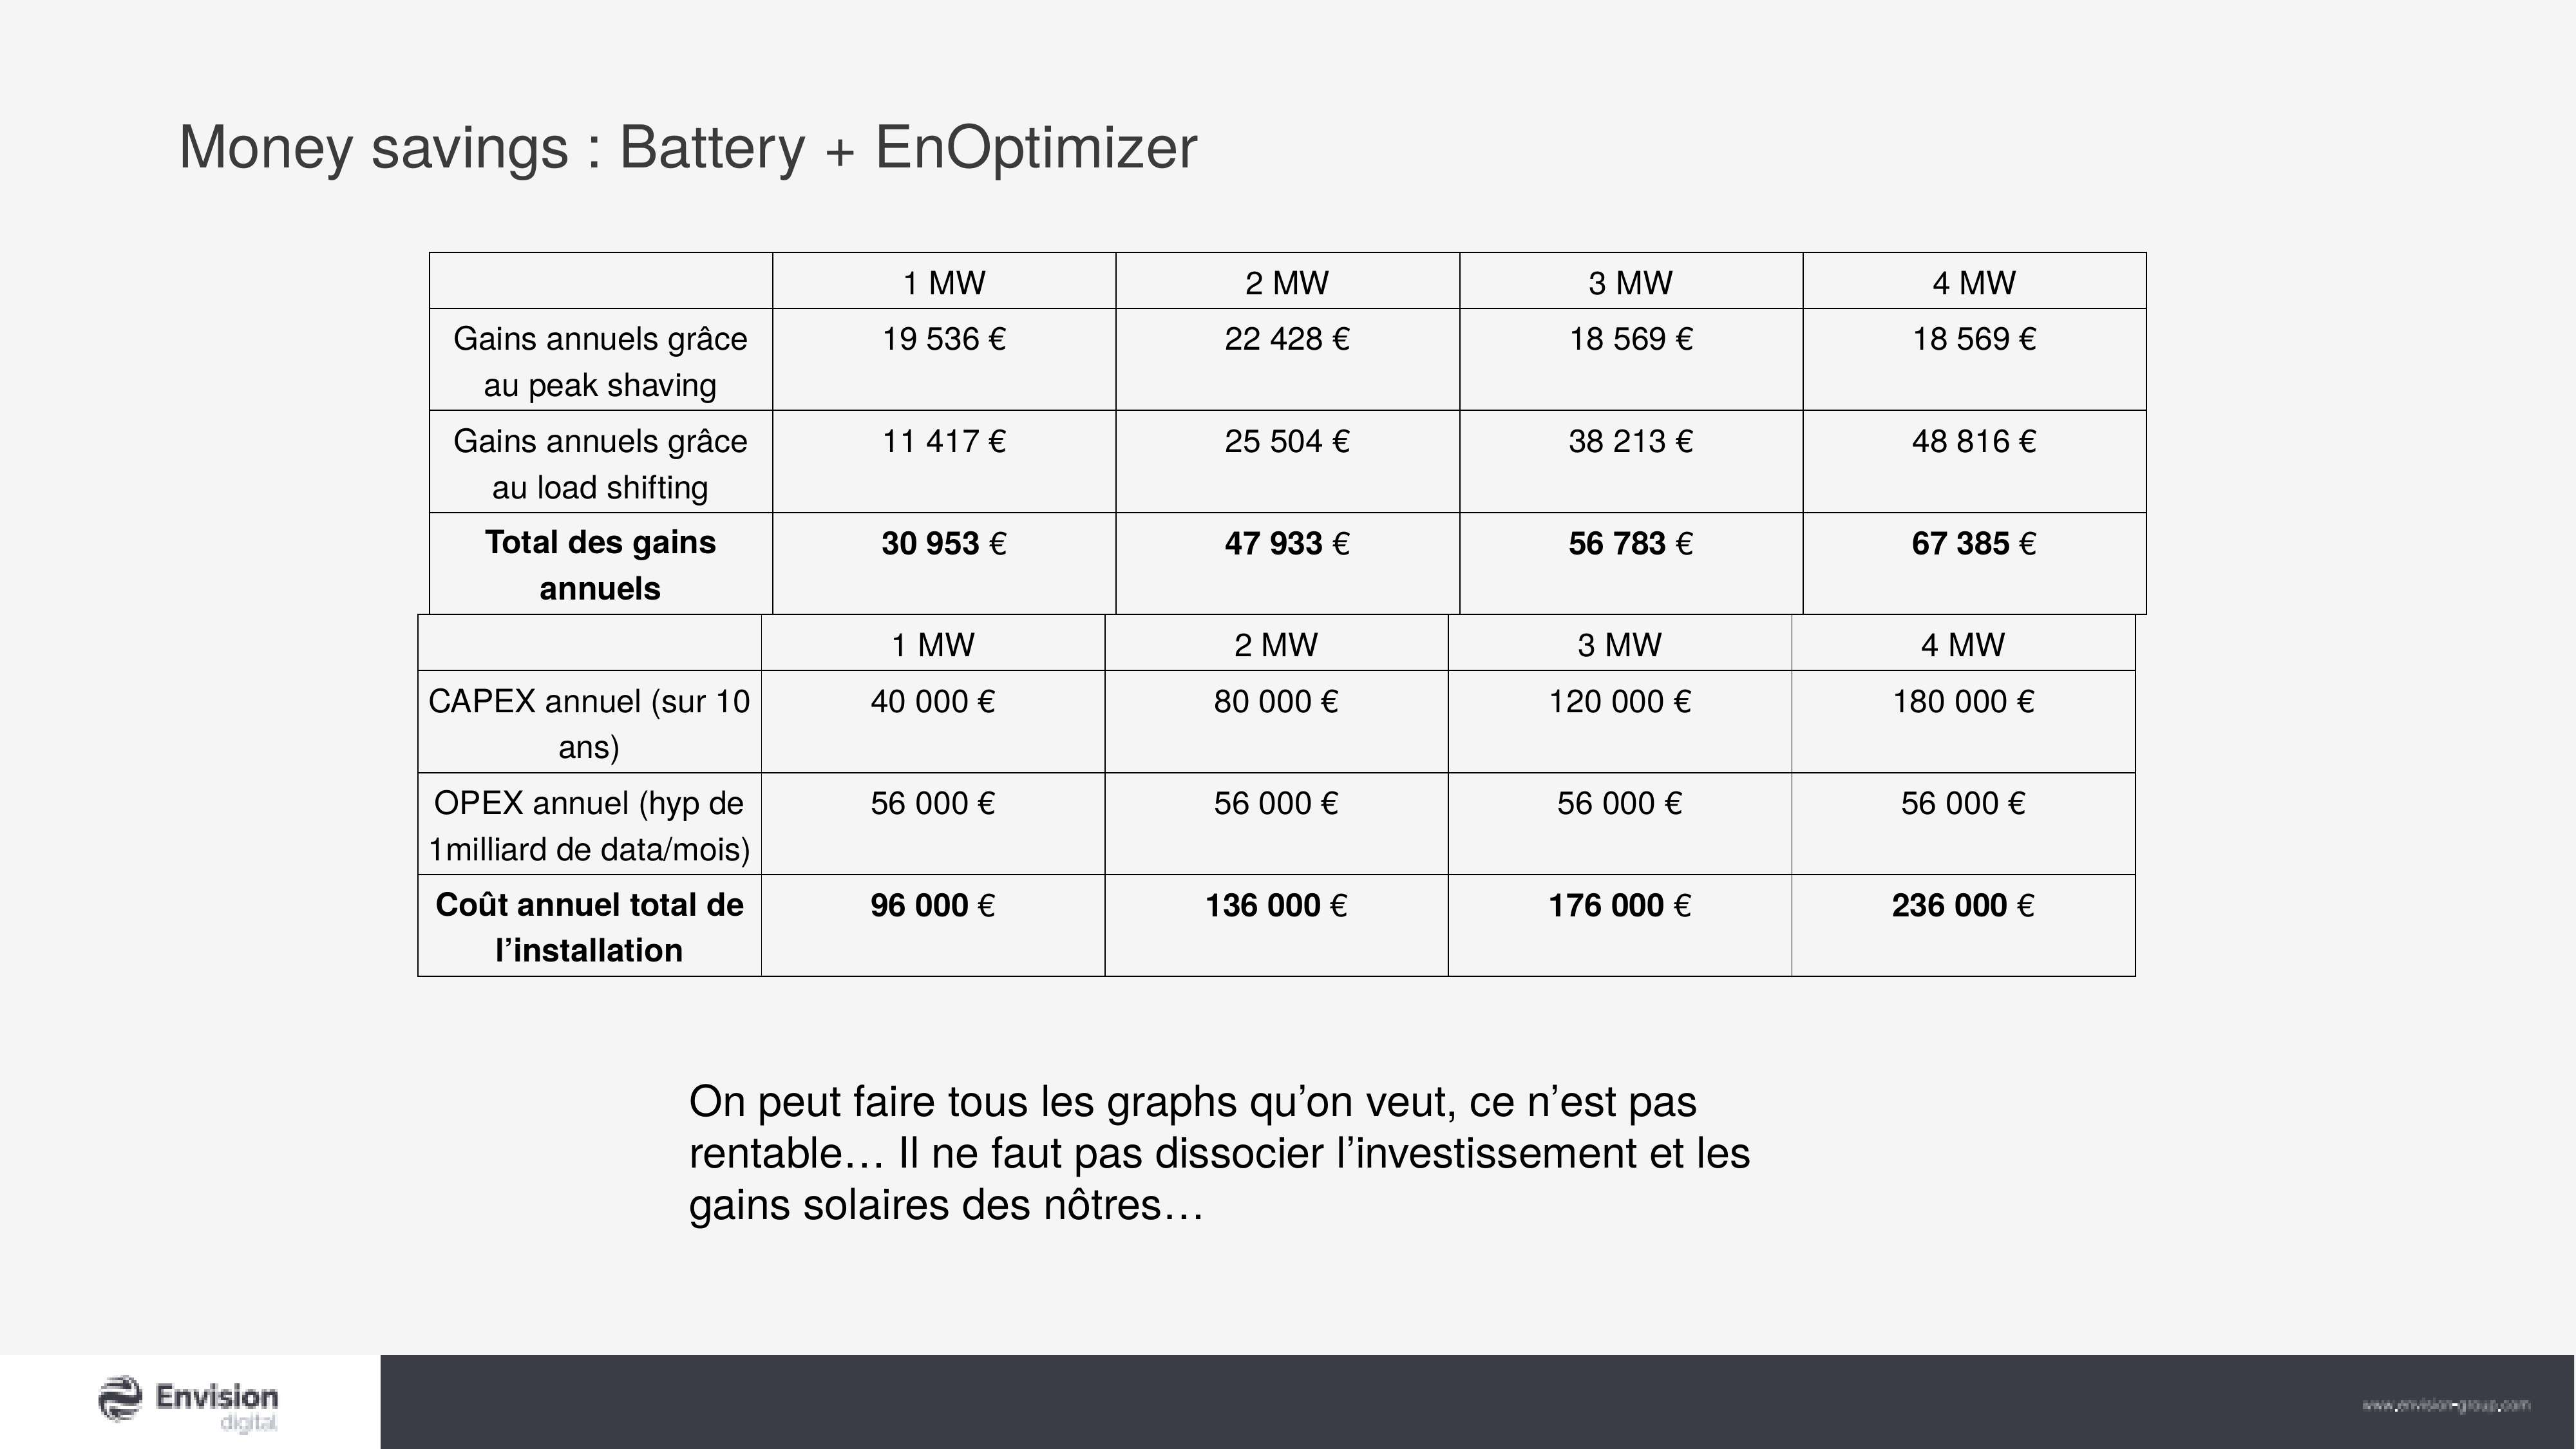

# Money savings : Battery + EnOptimizer
|  | 1 MW | 2 MW | 3 MW | 4 MW |
| --- | --- | --- | --- | --- |
| Gains annuels grâce au peak shaving | 19 536 € | 22 428 € | 18 569 € | 18 569 € |
| Gains annuels grâce au load shifting | 11 417 € | 25 504 € | 38 213 € | 48 816 € |
| Total des gains annuels | 30 953 € | 47 933 € | 56 783 € | 67 385 € |
|  | 1 MW | 2 MW | 3 MW | 4 MW |
| --- | --- | --- | --- | --- |
| CAPEX annuel (sur 10 ans) | 40 000 € | 80 000 € | 120 000 € | 180 000 € |
| OPEX annuel (hyp de 1milliard de data/mois) | 56 000 € | 56 000 € | 56 000 € | 56 000 € |
| Coût annuel total de l’installation | 96 000 € | 136 000 € | 176 000 € | 236 000 € |
On peut faire tous les graphs qu’on veut, ce n’est pas rentable… Il ne faut pas dissocier l’investissement et les gains solaires des nôtres…